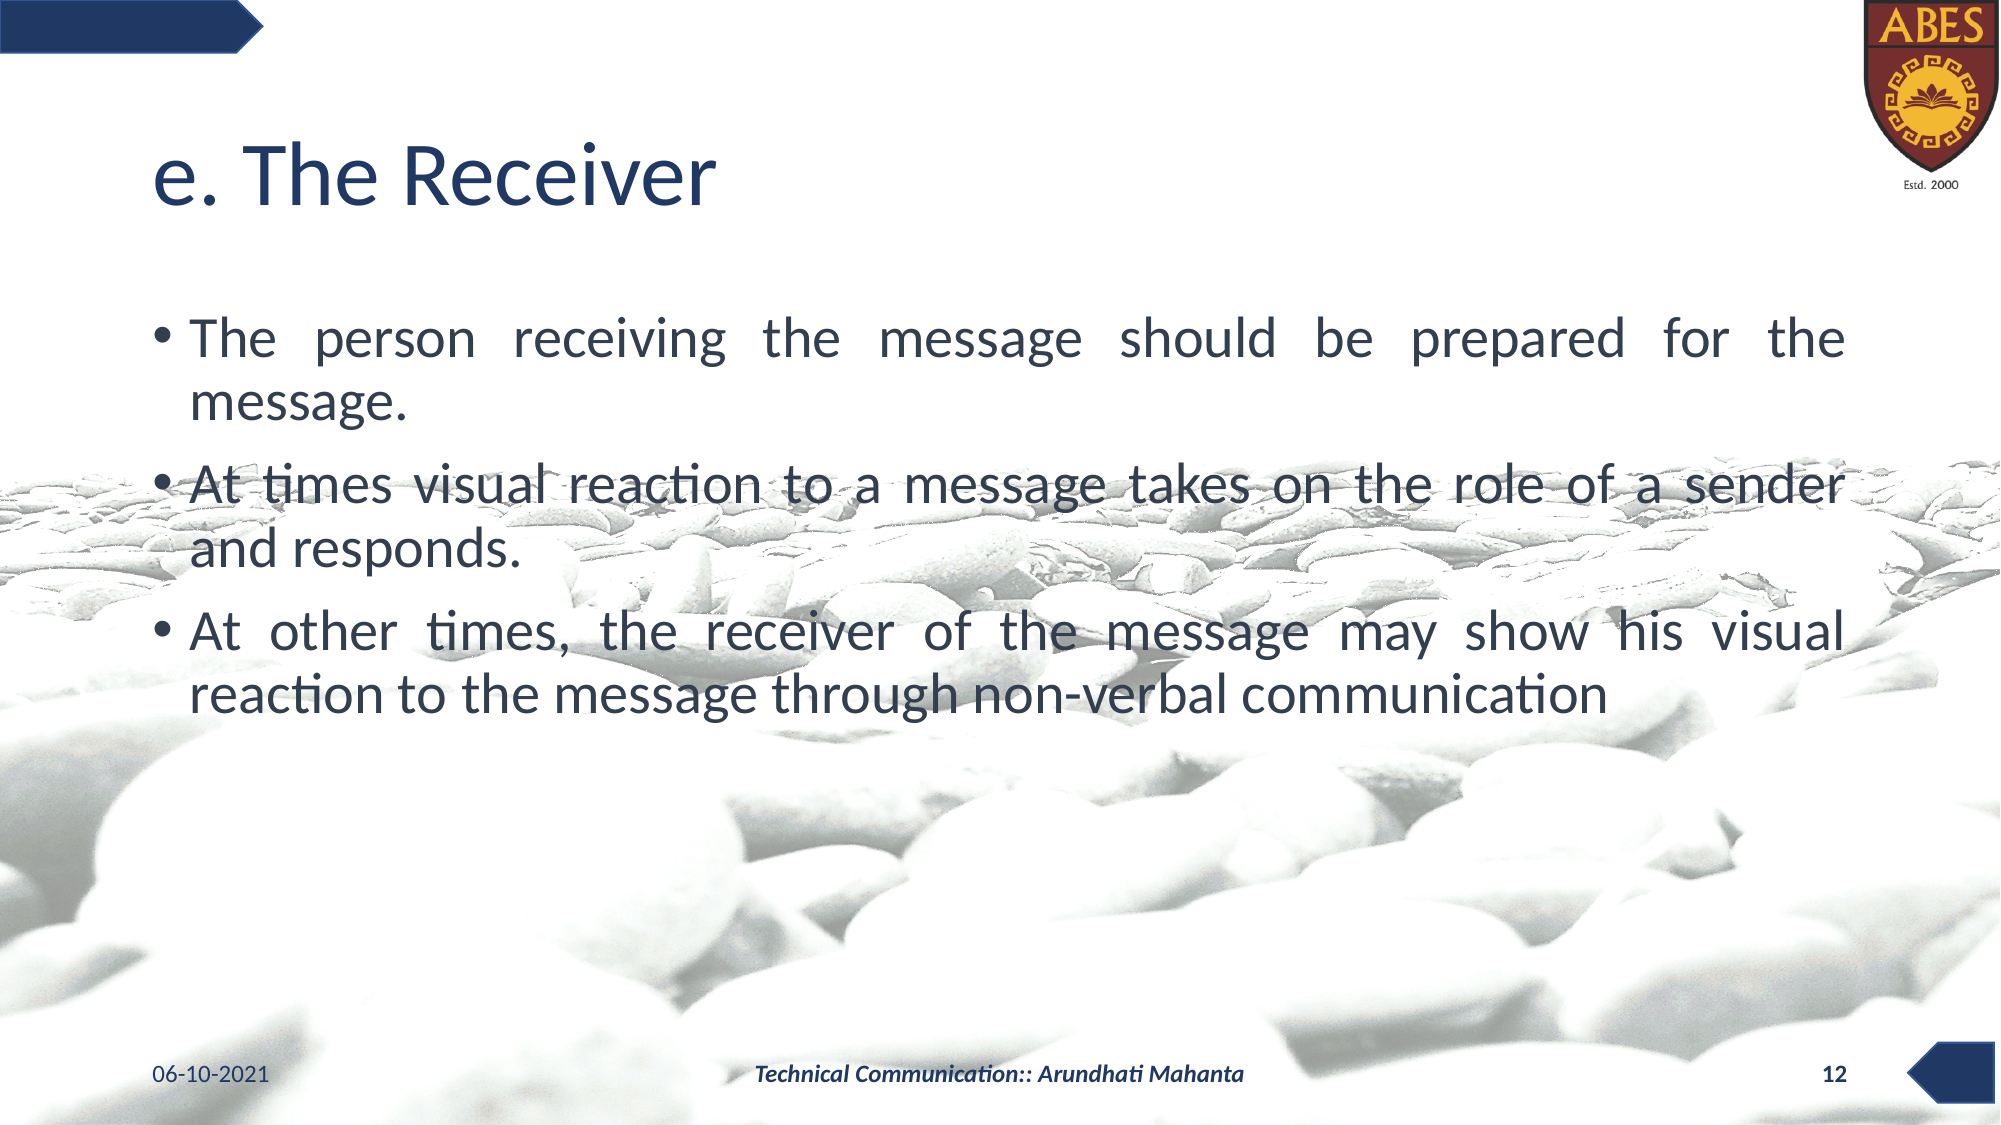

# e. The Receiver
The person receiving the message should be prepared for the message.
At times visual reaction to a message takes on the role of a sender and responds.
At other times, the receiver of the message may show his visual reaction to the message through non-verbal communication

06-10-2021
Technical Communication:: Arundhati Mahanta
12